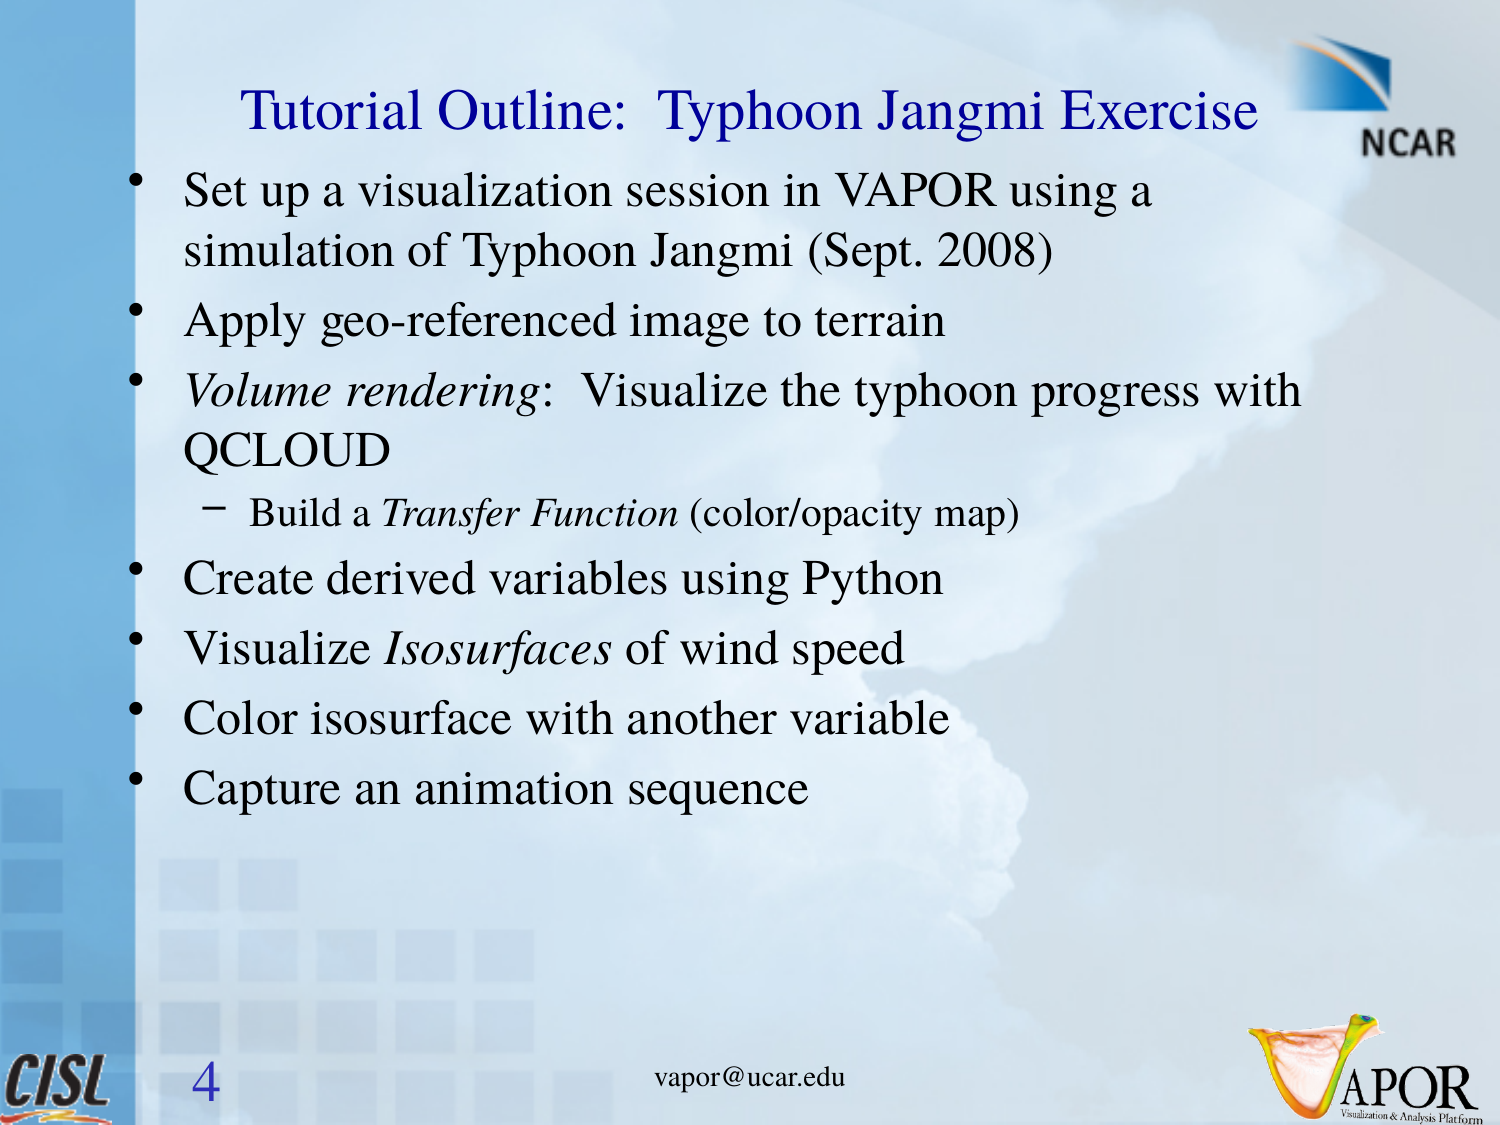

# Tutorial Outline:  Typhoon Jangmi Exercise
Set up a visualization session in VAPOR using a simulation of Typhoon Jangmi (Sept. 2008)
Apply geo-referenced image to terrain
Volume rendering:  Visualize the typhoon progress with QCLOUD
Build a Transfer Function (color/opacity map)
Create derived variables using Python
Visualize Isosurfaces of wind speed
Color isosurface with another variable
Capture an animation sequence

4
vapor@ucar.edu